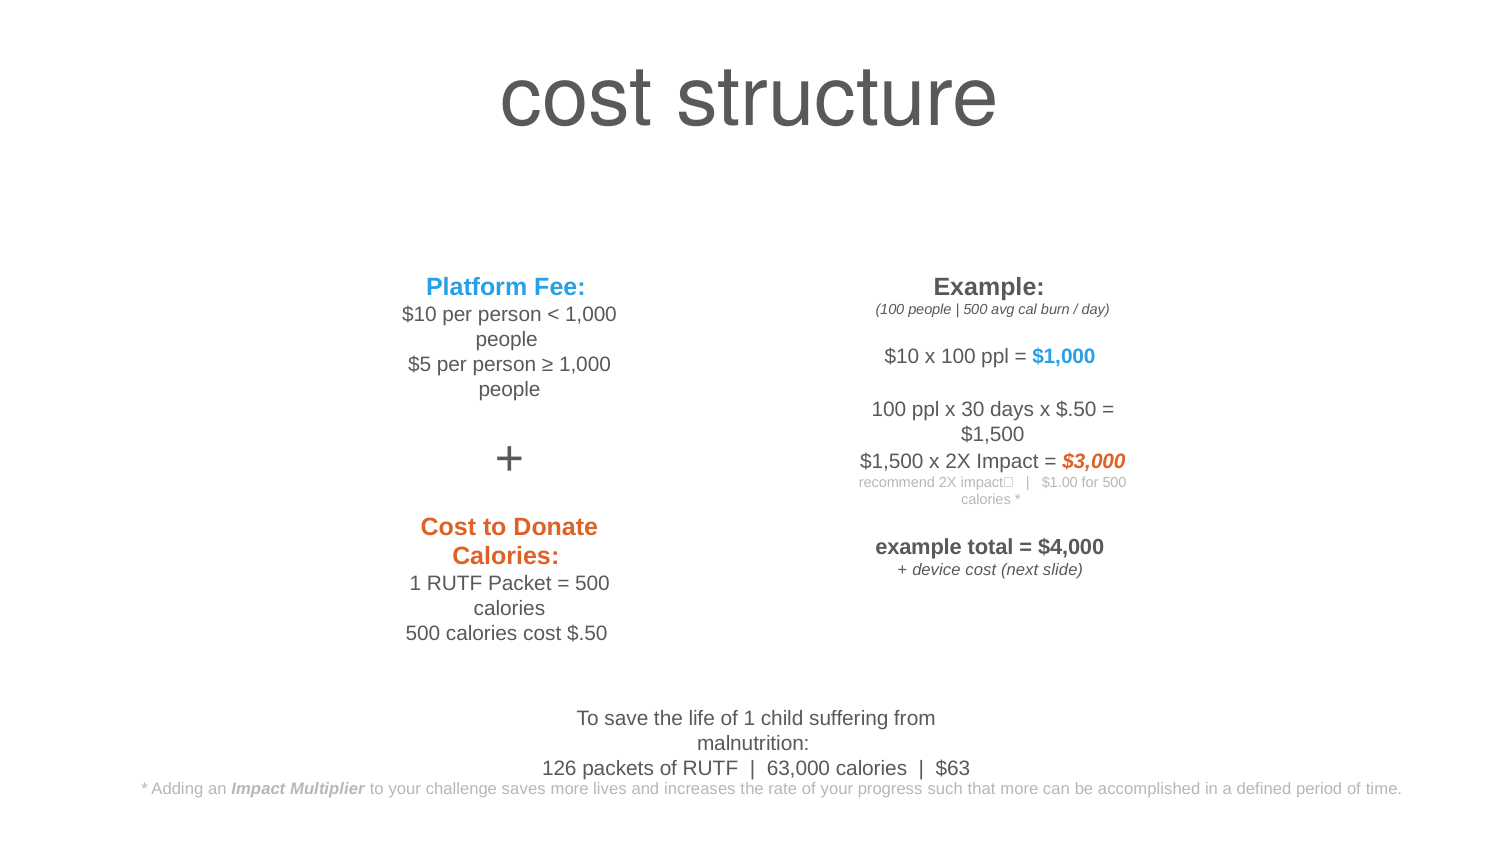

cost structure
Platform Fee:
$10 per person < 1,000 people
$5 per person ≥ 1,000 people

+

Cost to Donate Calories:
1 RUTF Packet = 500 calories
500 calories cost $.50

Example:
(100 people | 500 avg cal burn / day)

$10 x 100 ppl = $1,000

100 ppl x 30 days x $.50 = $1,500

$1,500 x 2X Impact = $3,000
recommend 2X impact􏰂   |   $1.00 for 500 calories *

example total = $4,000
+ device cost (next slide)
To save the life of 1 child suffering from malnutrition:
126 packets of RUTF  |  63,000 calories  |  $63

* Adding an Impact Multiplier to your challenge saves more lives and increases the rate of your progress such that more can be accomplished in a defined period of time.